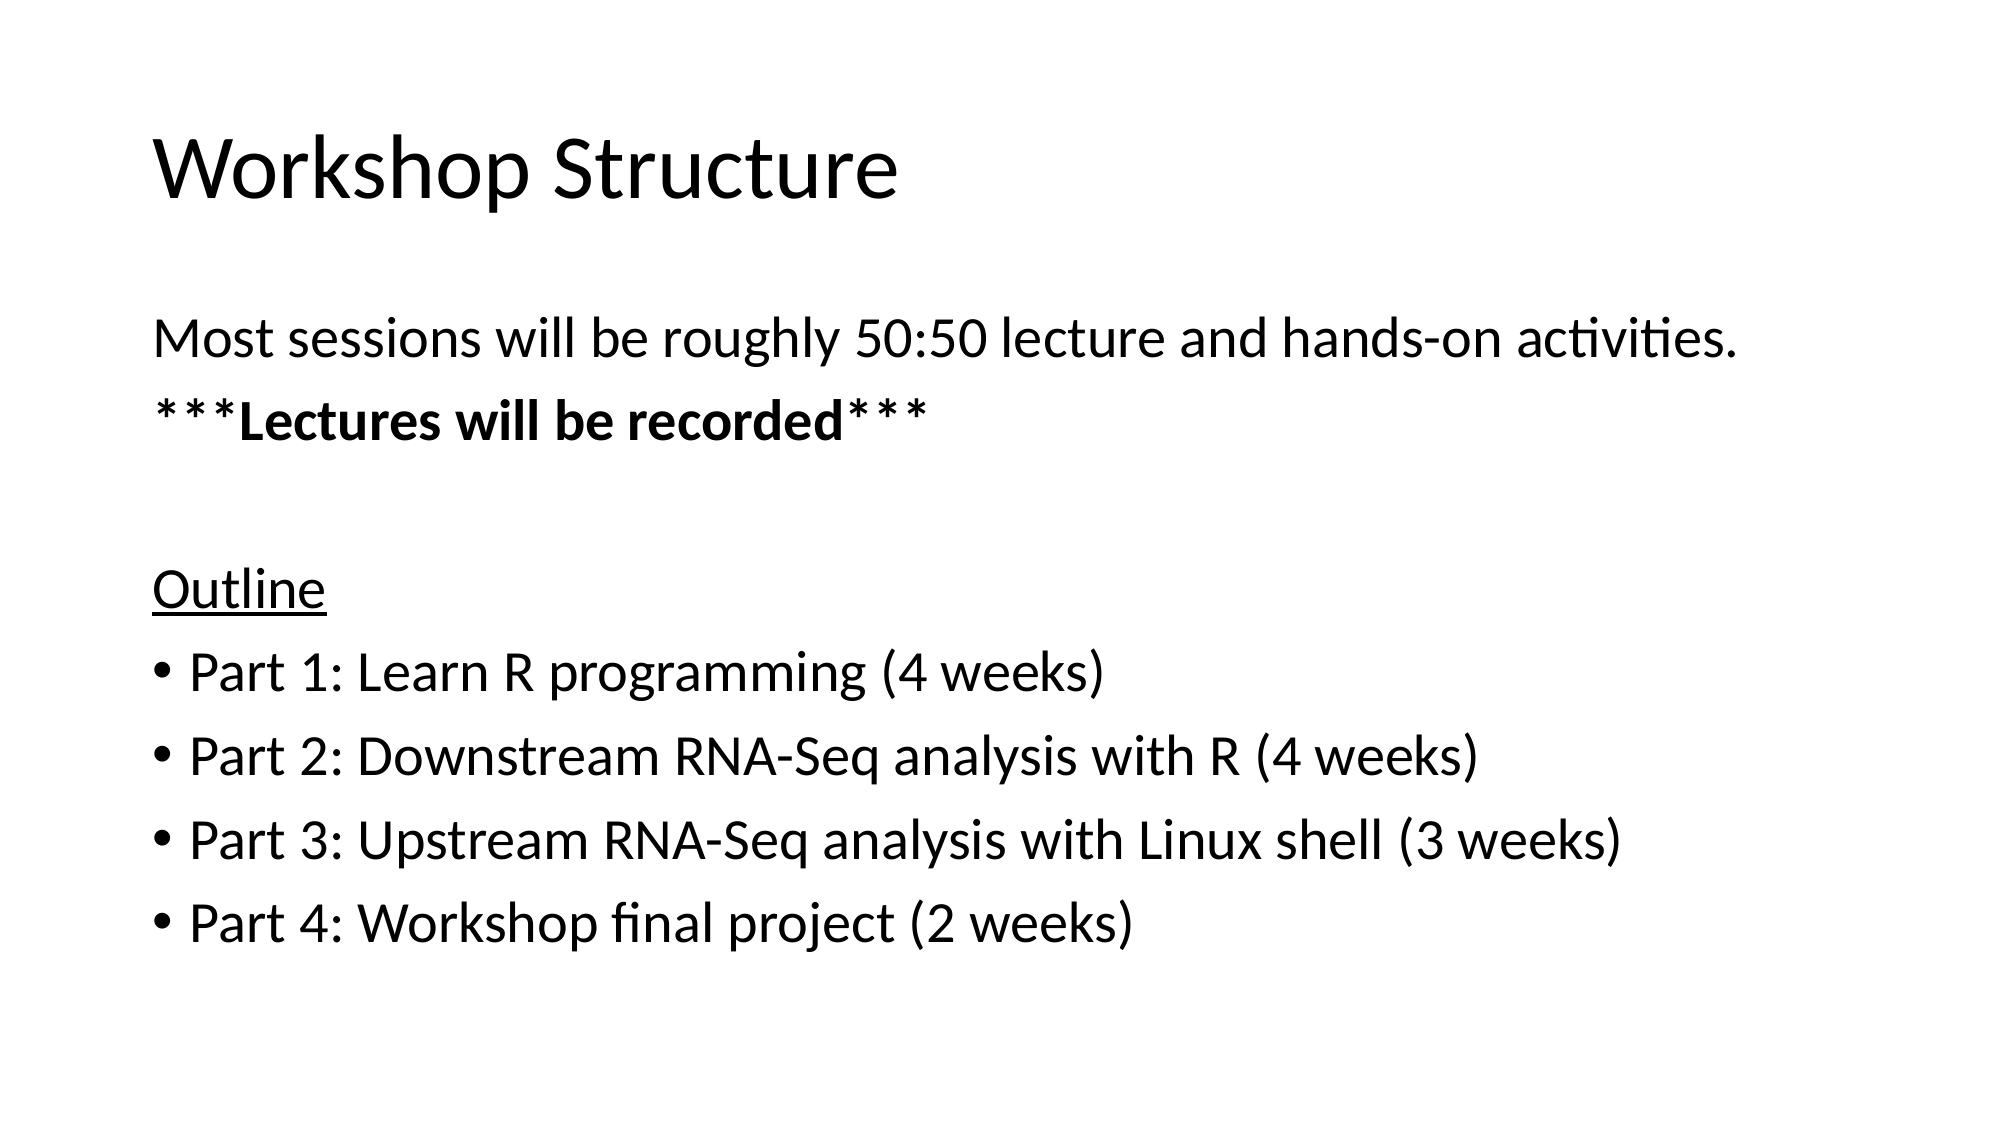

# Workshop Structure
Most sessions will be roughly 50:50 lecture and hands-on activities.
***Lectures will be recorded***

Outline
Part 1: Learn R programming (4 weeks)
Part 2: Downstream RNA-Seq analysis with R (4 weeks)
Part 3: Upstream RNA-Seq analysis with Linux shell (3 weeks)
Part 4: Workshop final project (2 weeks)